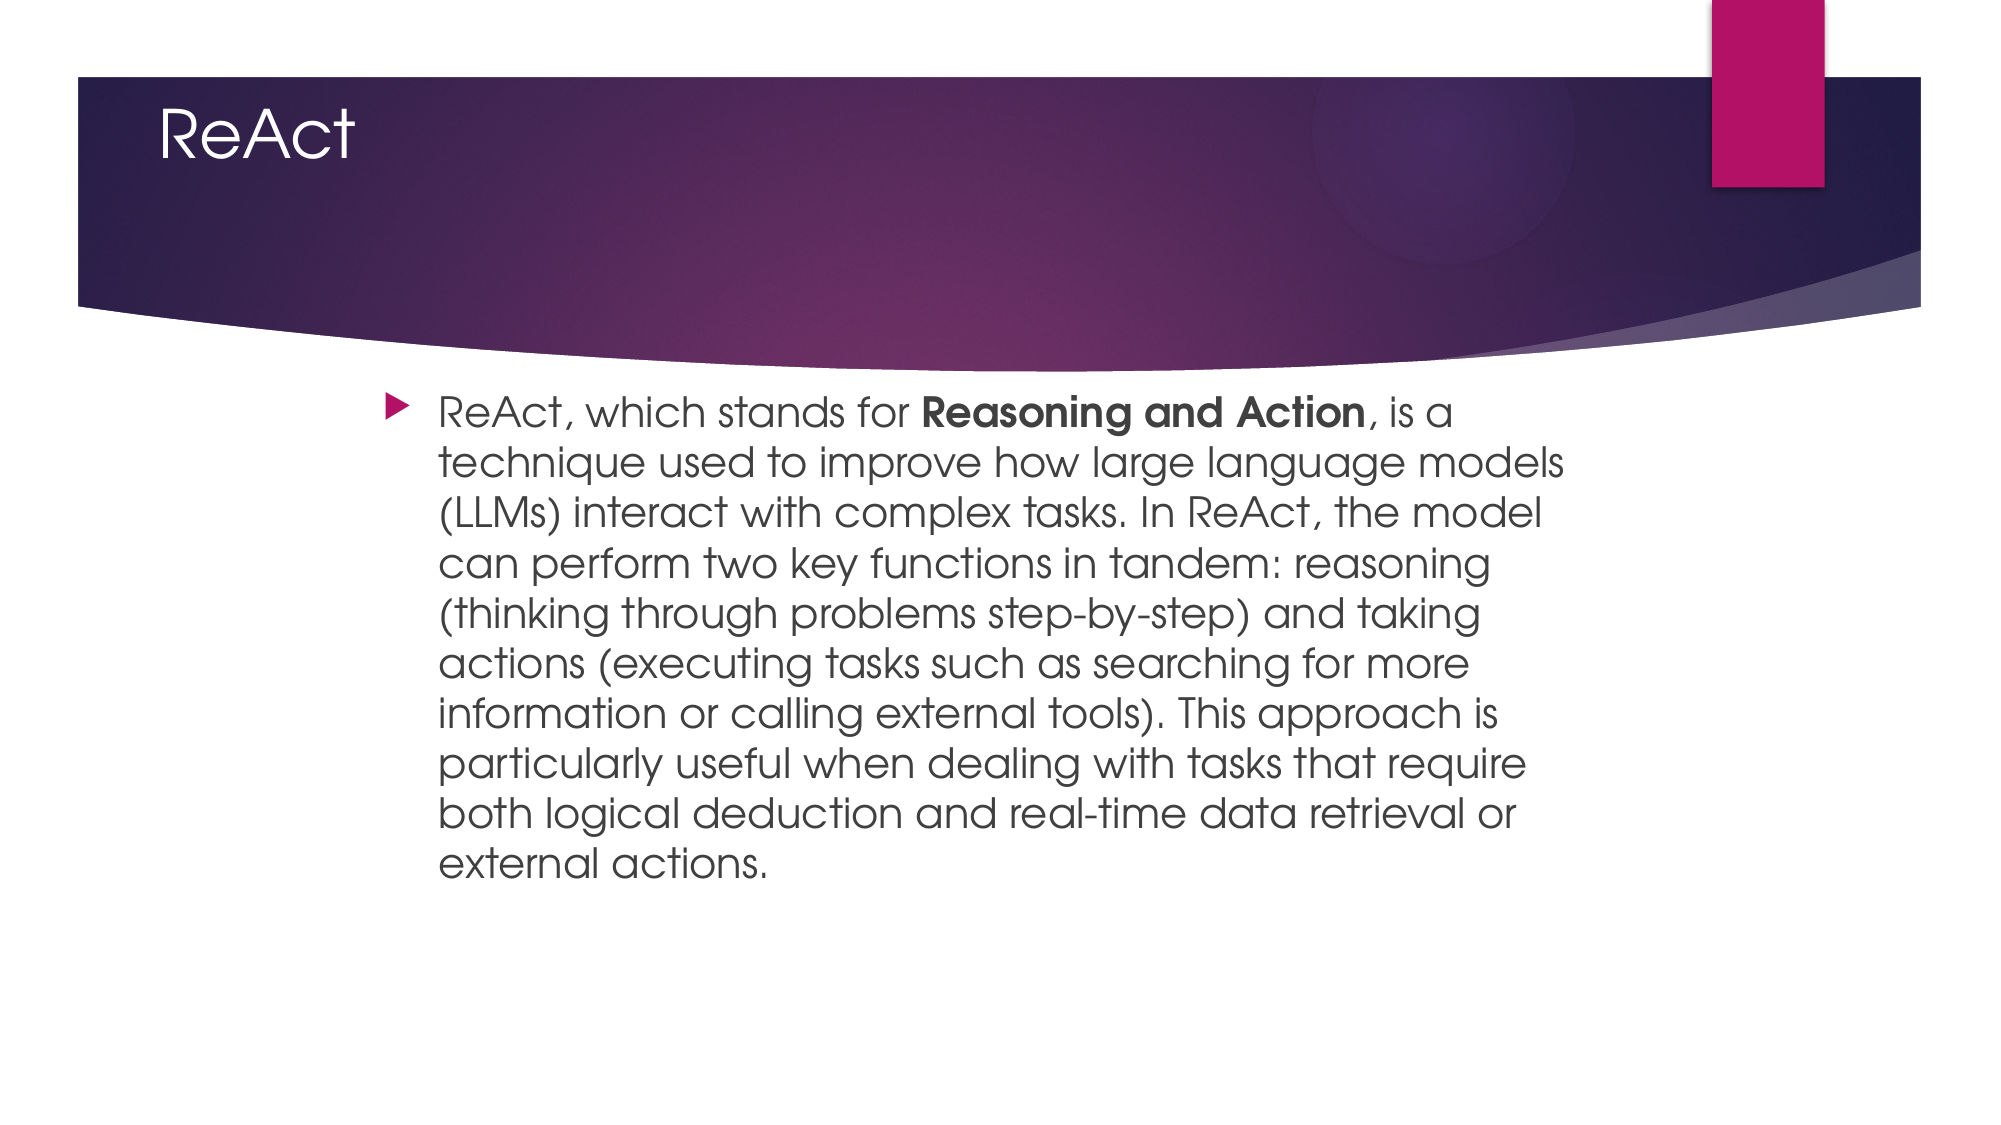

# ReAct
ReAct, which stands for Reasoning and Action, is a technique used to improve how large language models (LLMs) interact with complex tasks. In ReAct, the model can perform two key functions in tandem: reasoning (thinking through problems step-by-step) and taking actions (executing tasks such as searching for more information or calling external tools). This approach is particularly useful when dealing with tasks that require both logical deduction and real-time data retrieval or external actions.